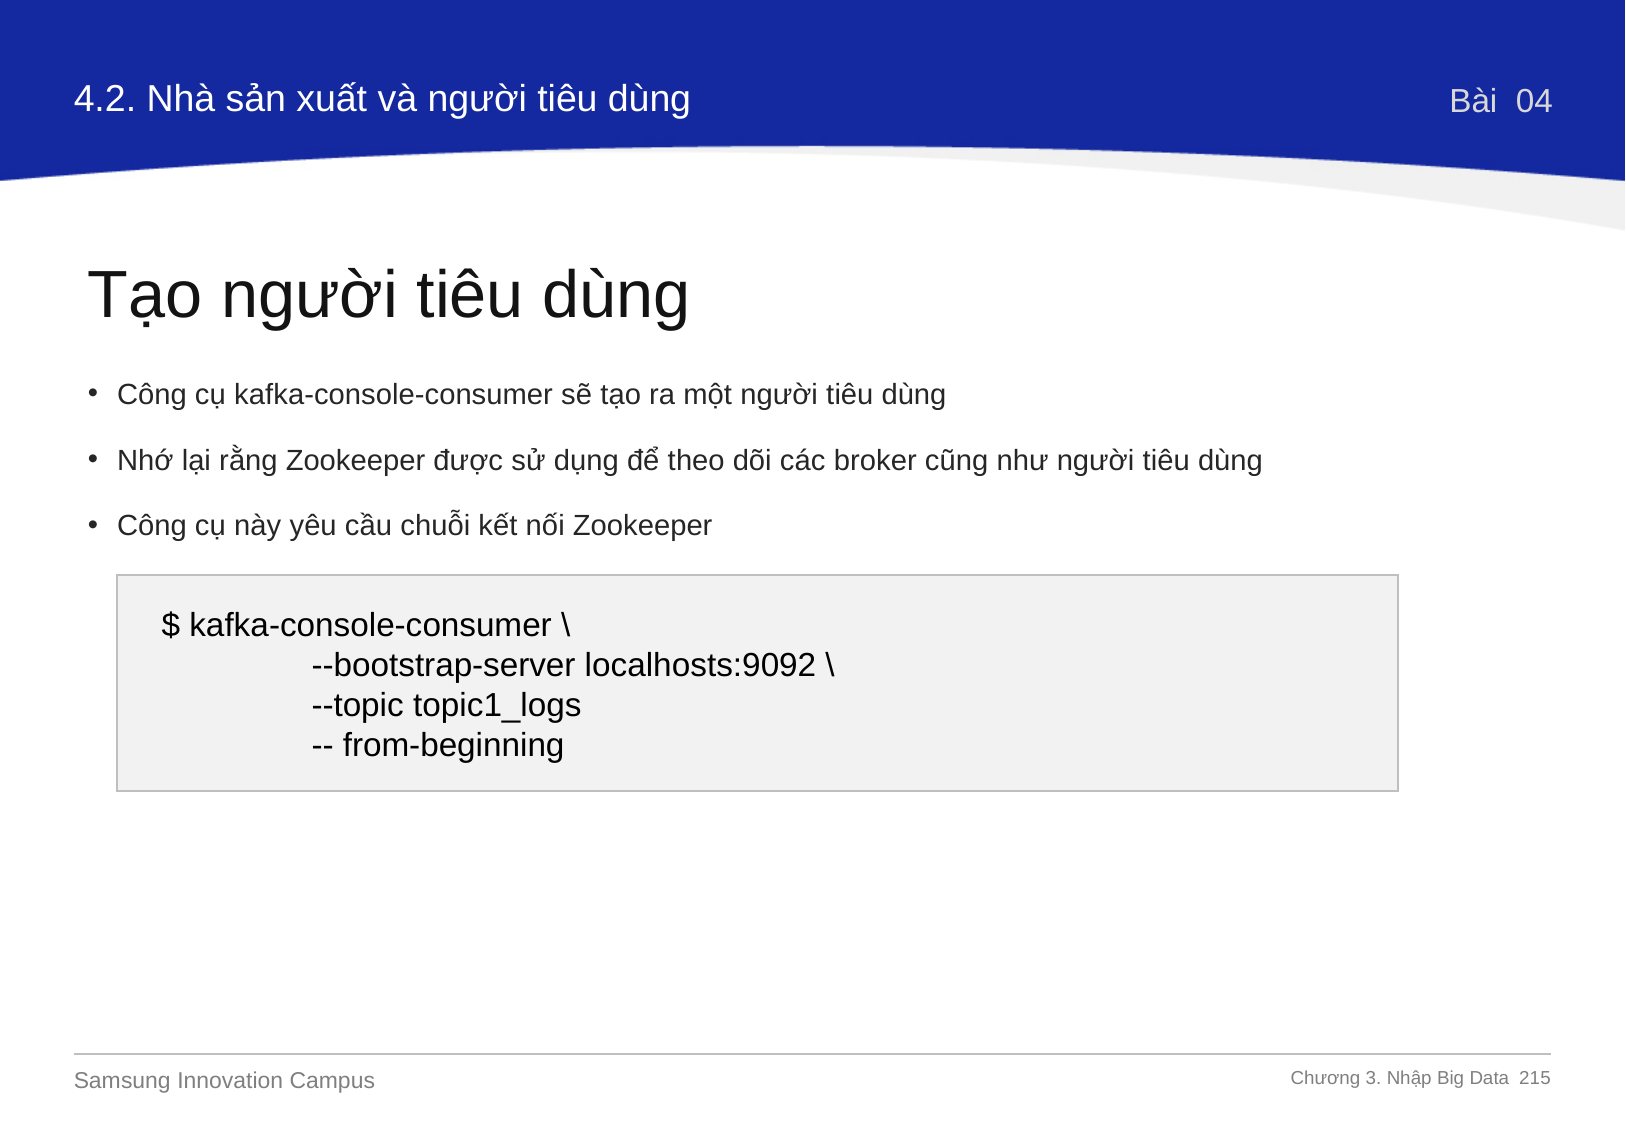

4.2. Nhà sản xuất và người tiêu dùng
Bài  04
Tạo người tiêu dùng
Công cụ kafka-console-consumer sẽ tạo ra một người tiêu dùng
Nhớ lại rằng Zookeeper được sử dụng để theo dõi các broker cũng như người tiêu dùng
Công cụ này yêu cầu chuỗi kết nối Zookeeper
$ kafka-console-consumer \
	--bootstrap-server localhosts:9092 \
	--topic topic1_logs
	-- from-beginning